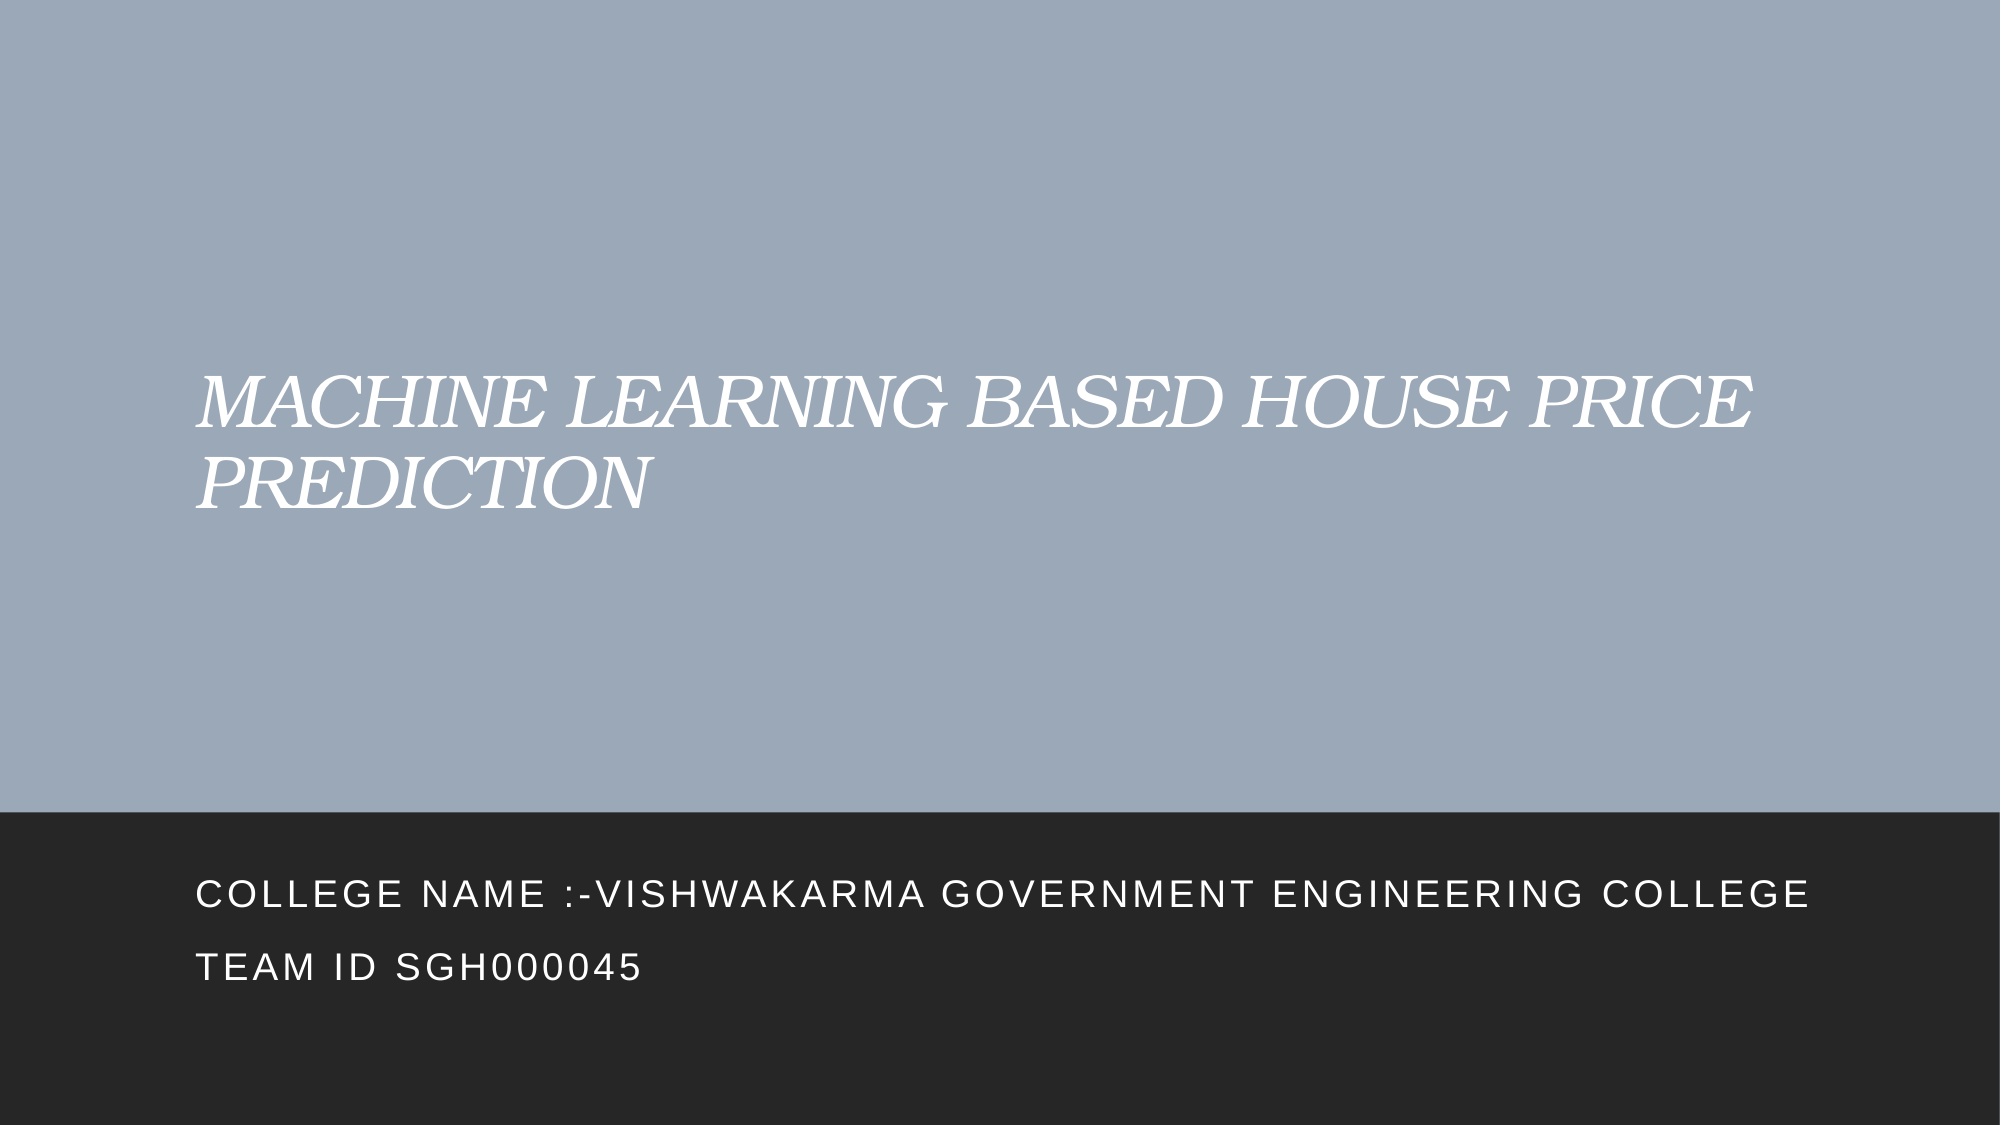

MACHINE LEARNING BASED HOUSE PRICE PREDICTION

College Name :-VishwaKARMA GOVERNMENT ENGINEERING COLLEGE
Team id sgh000045